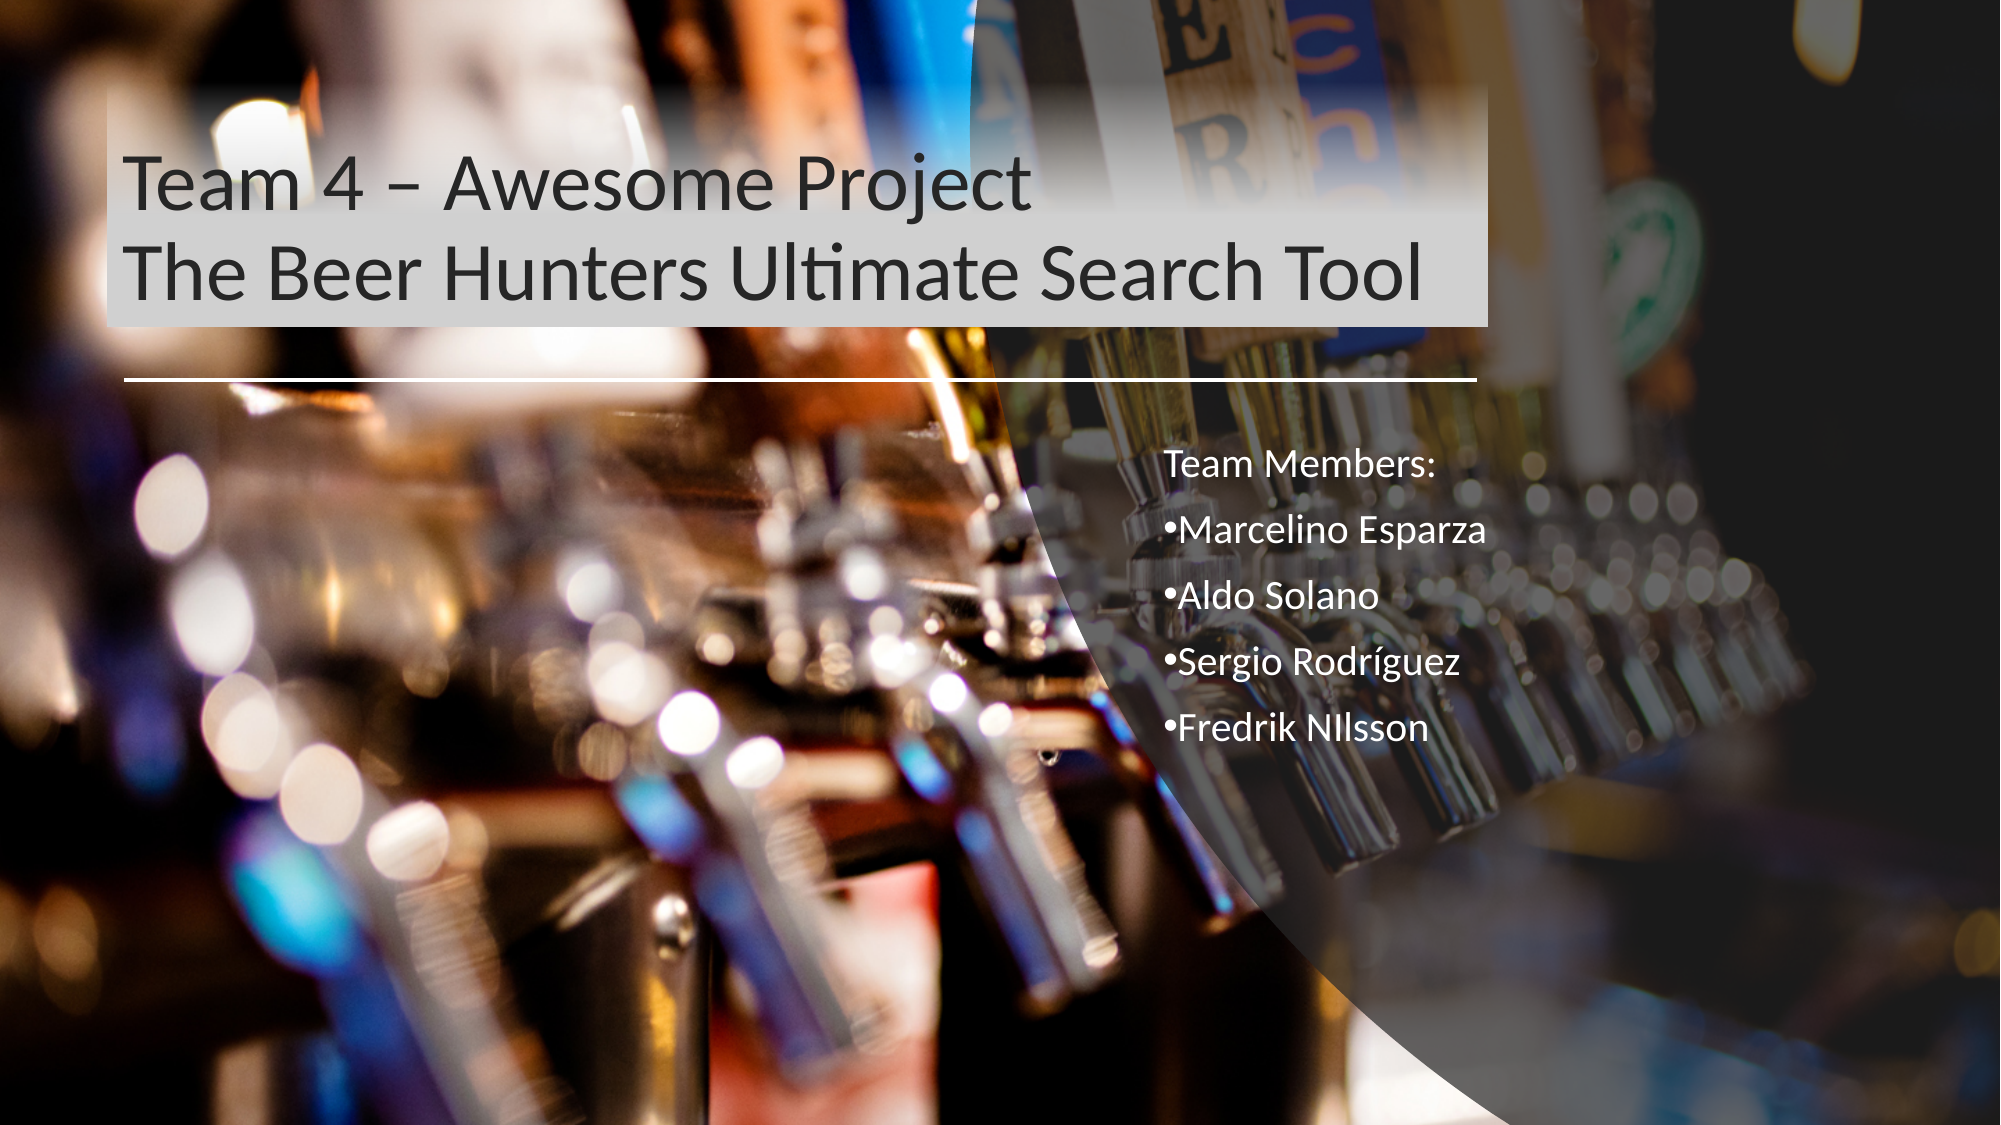

# Team 4 – Awesome Project The Beer Hunters Ultimate Search Tool
Team Members:
Marcelino Esparza
Aldo Solano
Sergio Rodríguez
Fredrik NIlsson